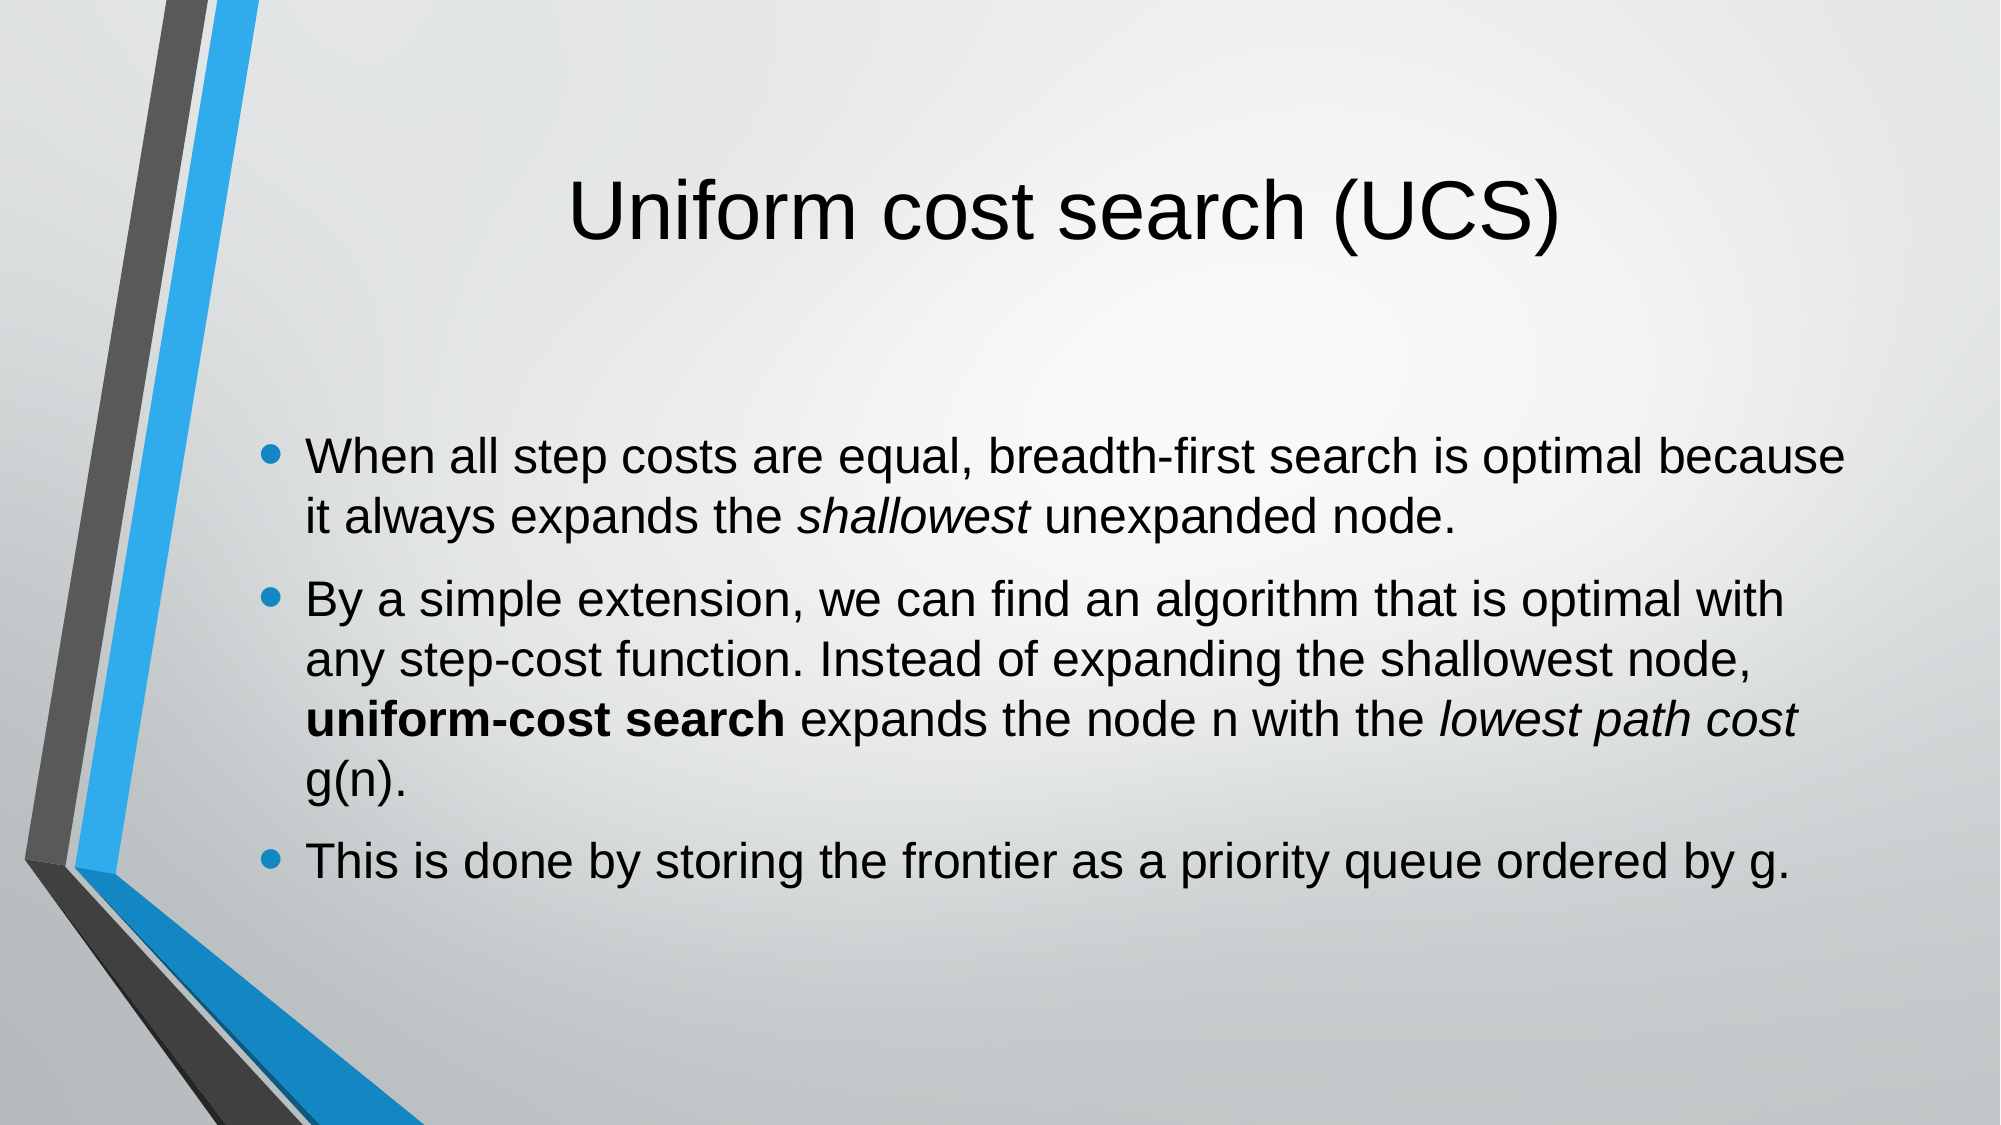

# Uniform cost search (UCS)
When all step costs are equal, breadth-first search is optimal because it always expands the shallowest unexpanded node.
By a simple extension, we can find an algorithm that is optimal with any step-cost function. Instead of expanding the shallowest node, uniform-cost search expands the node n with the lowest path cost g(n).
This is done by storing the frontier as a priority queue ordered by g.